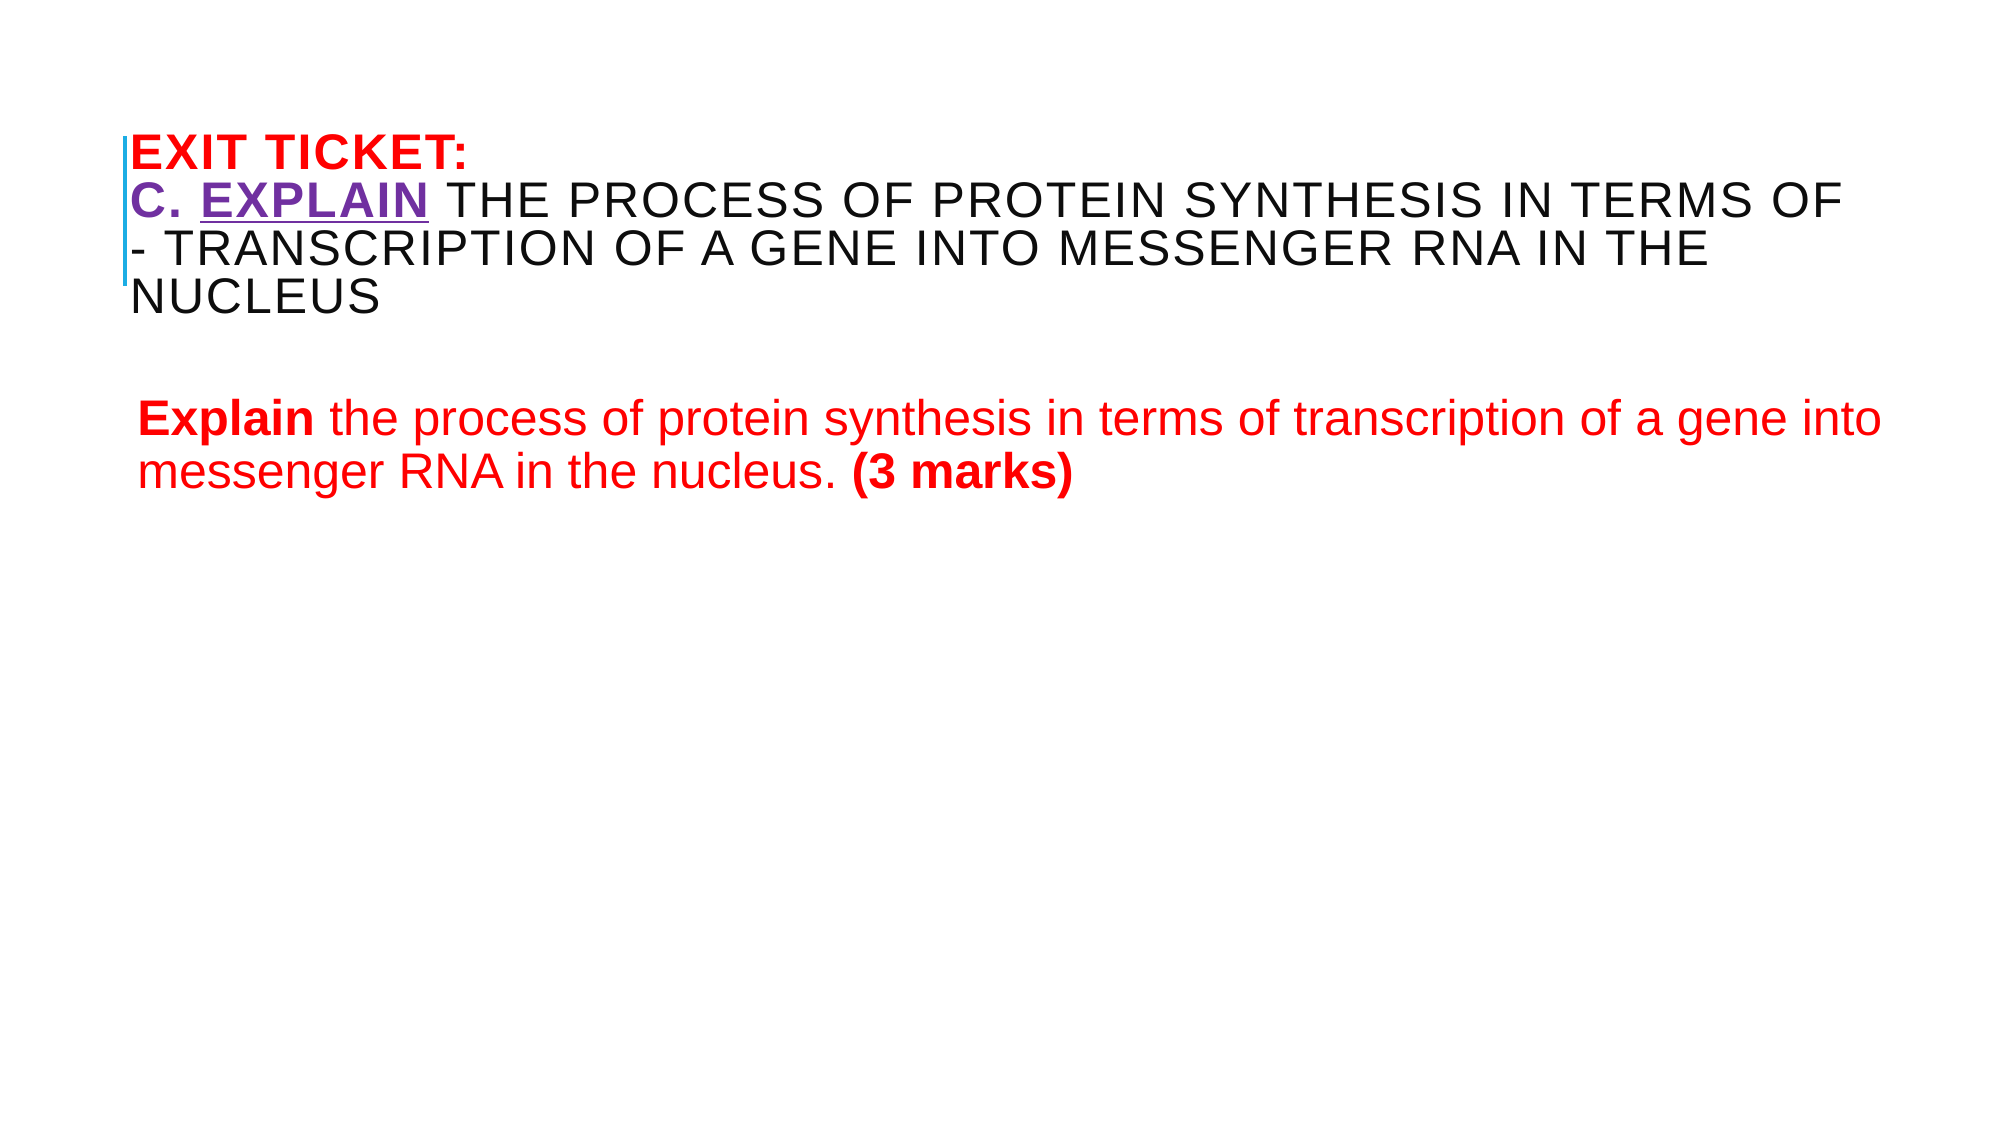

# Exit ticket: c. explain the process of protein synthesis in terms of - transcription of a gene into messenger RNA in the nucleus

Explain the process of protein synthesis in terms of transcription of a gene into messenger RNA in the nucleus. (3 marks)